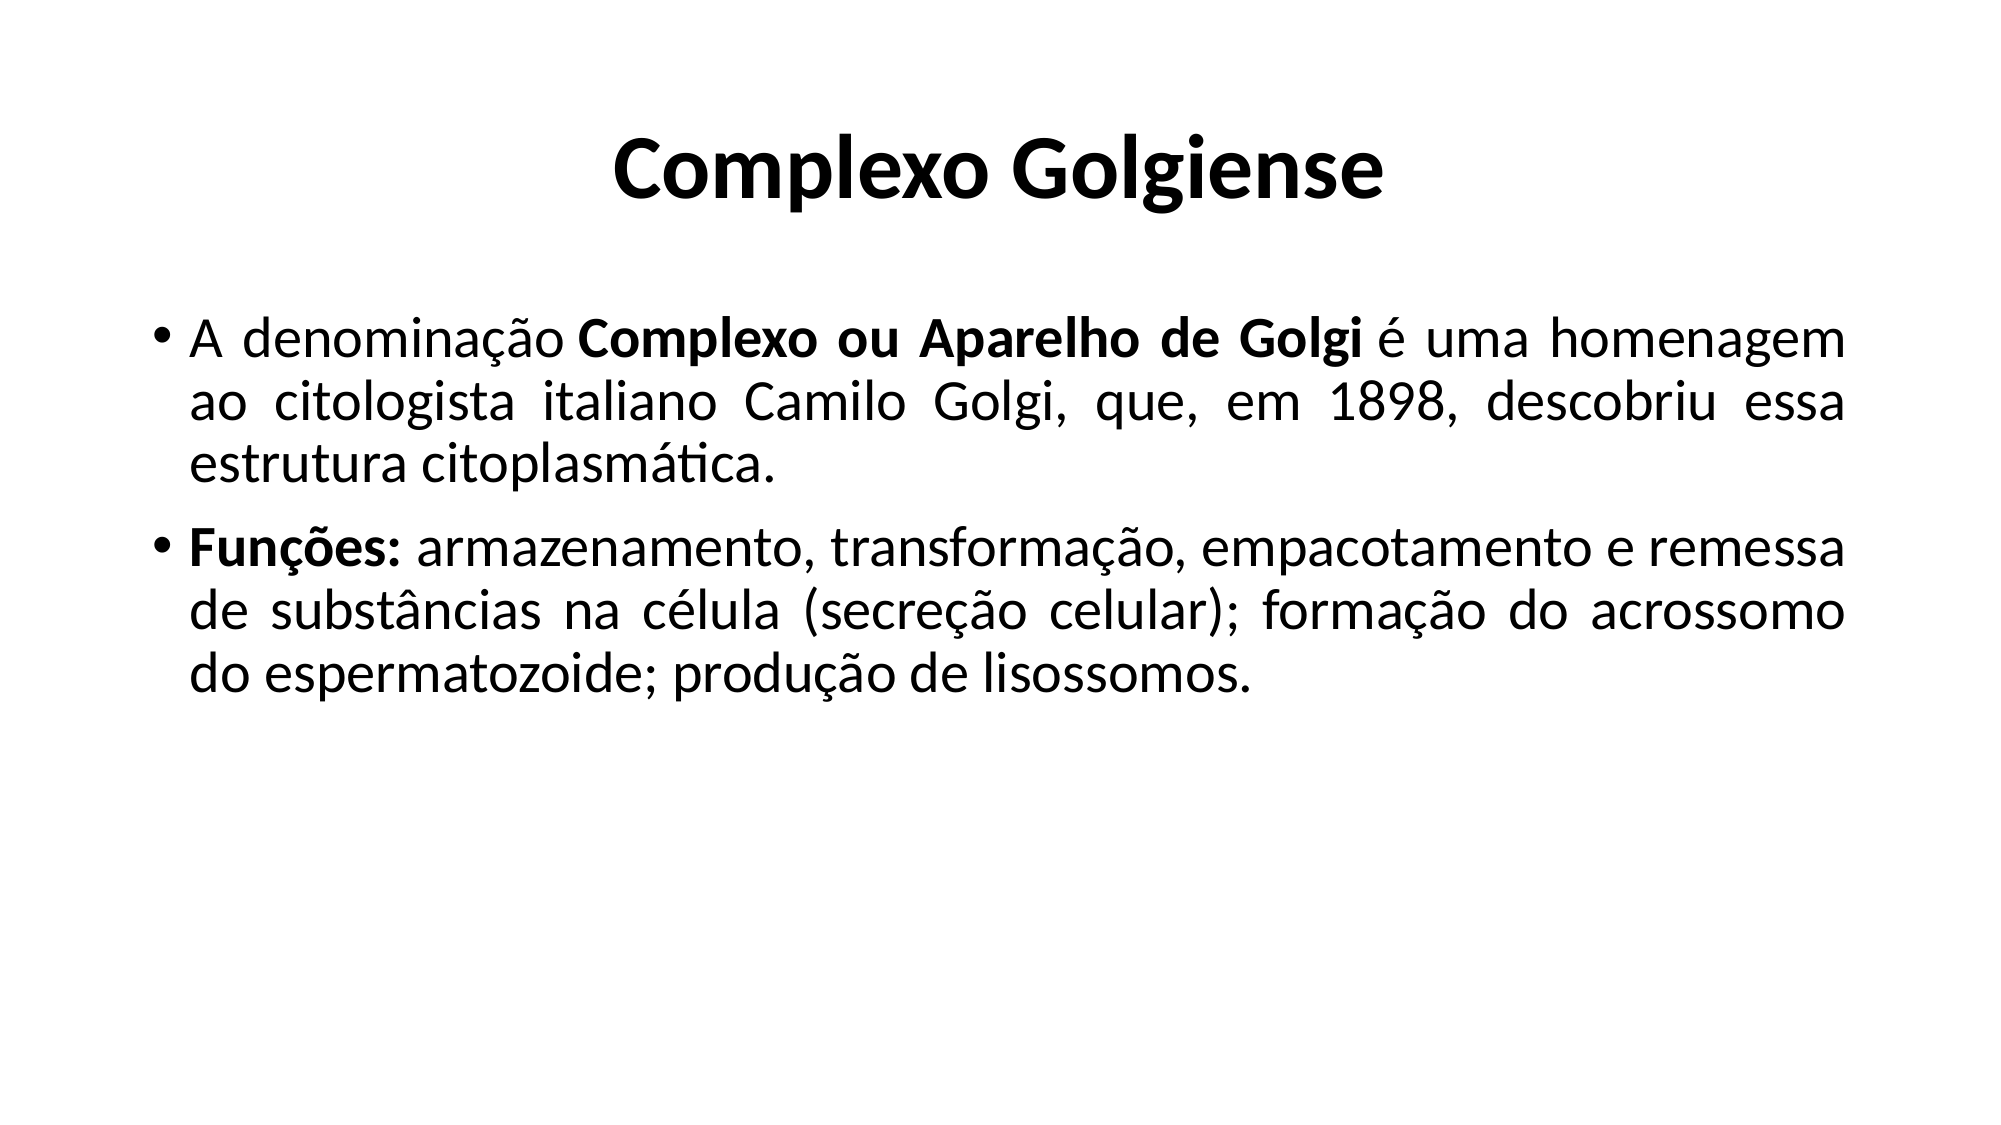

# Complexo Golgiense
A denominação Complexo ou Aparelho de Golgi é uma homenagem ao citologista italiano Camilo Golgi, que, em 1898, descobriu essa estrutura citoplasmática.
Funções: armazenamento, transformação, empacotamento e remessa de substâncias na célula (secreção celular); formação do acrossomo do espermatozoide; produção de lisossomos.